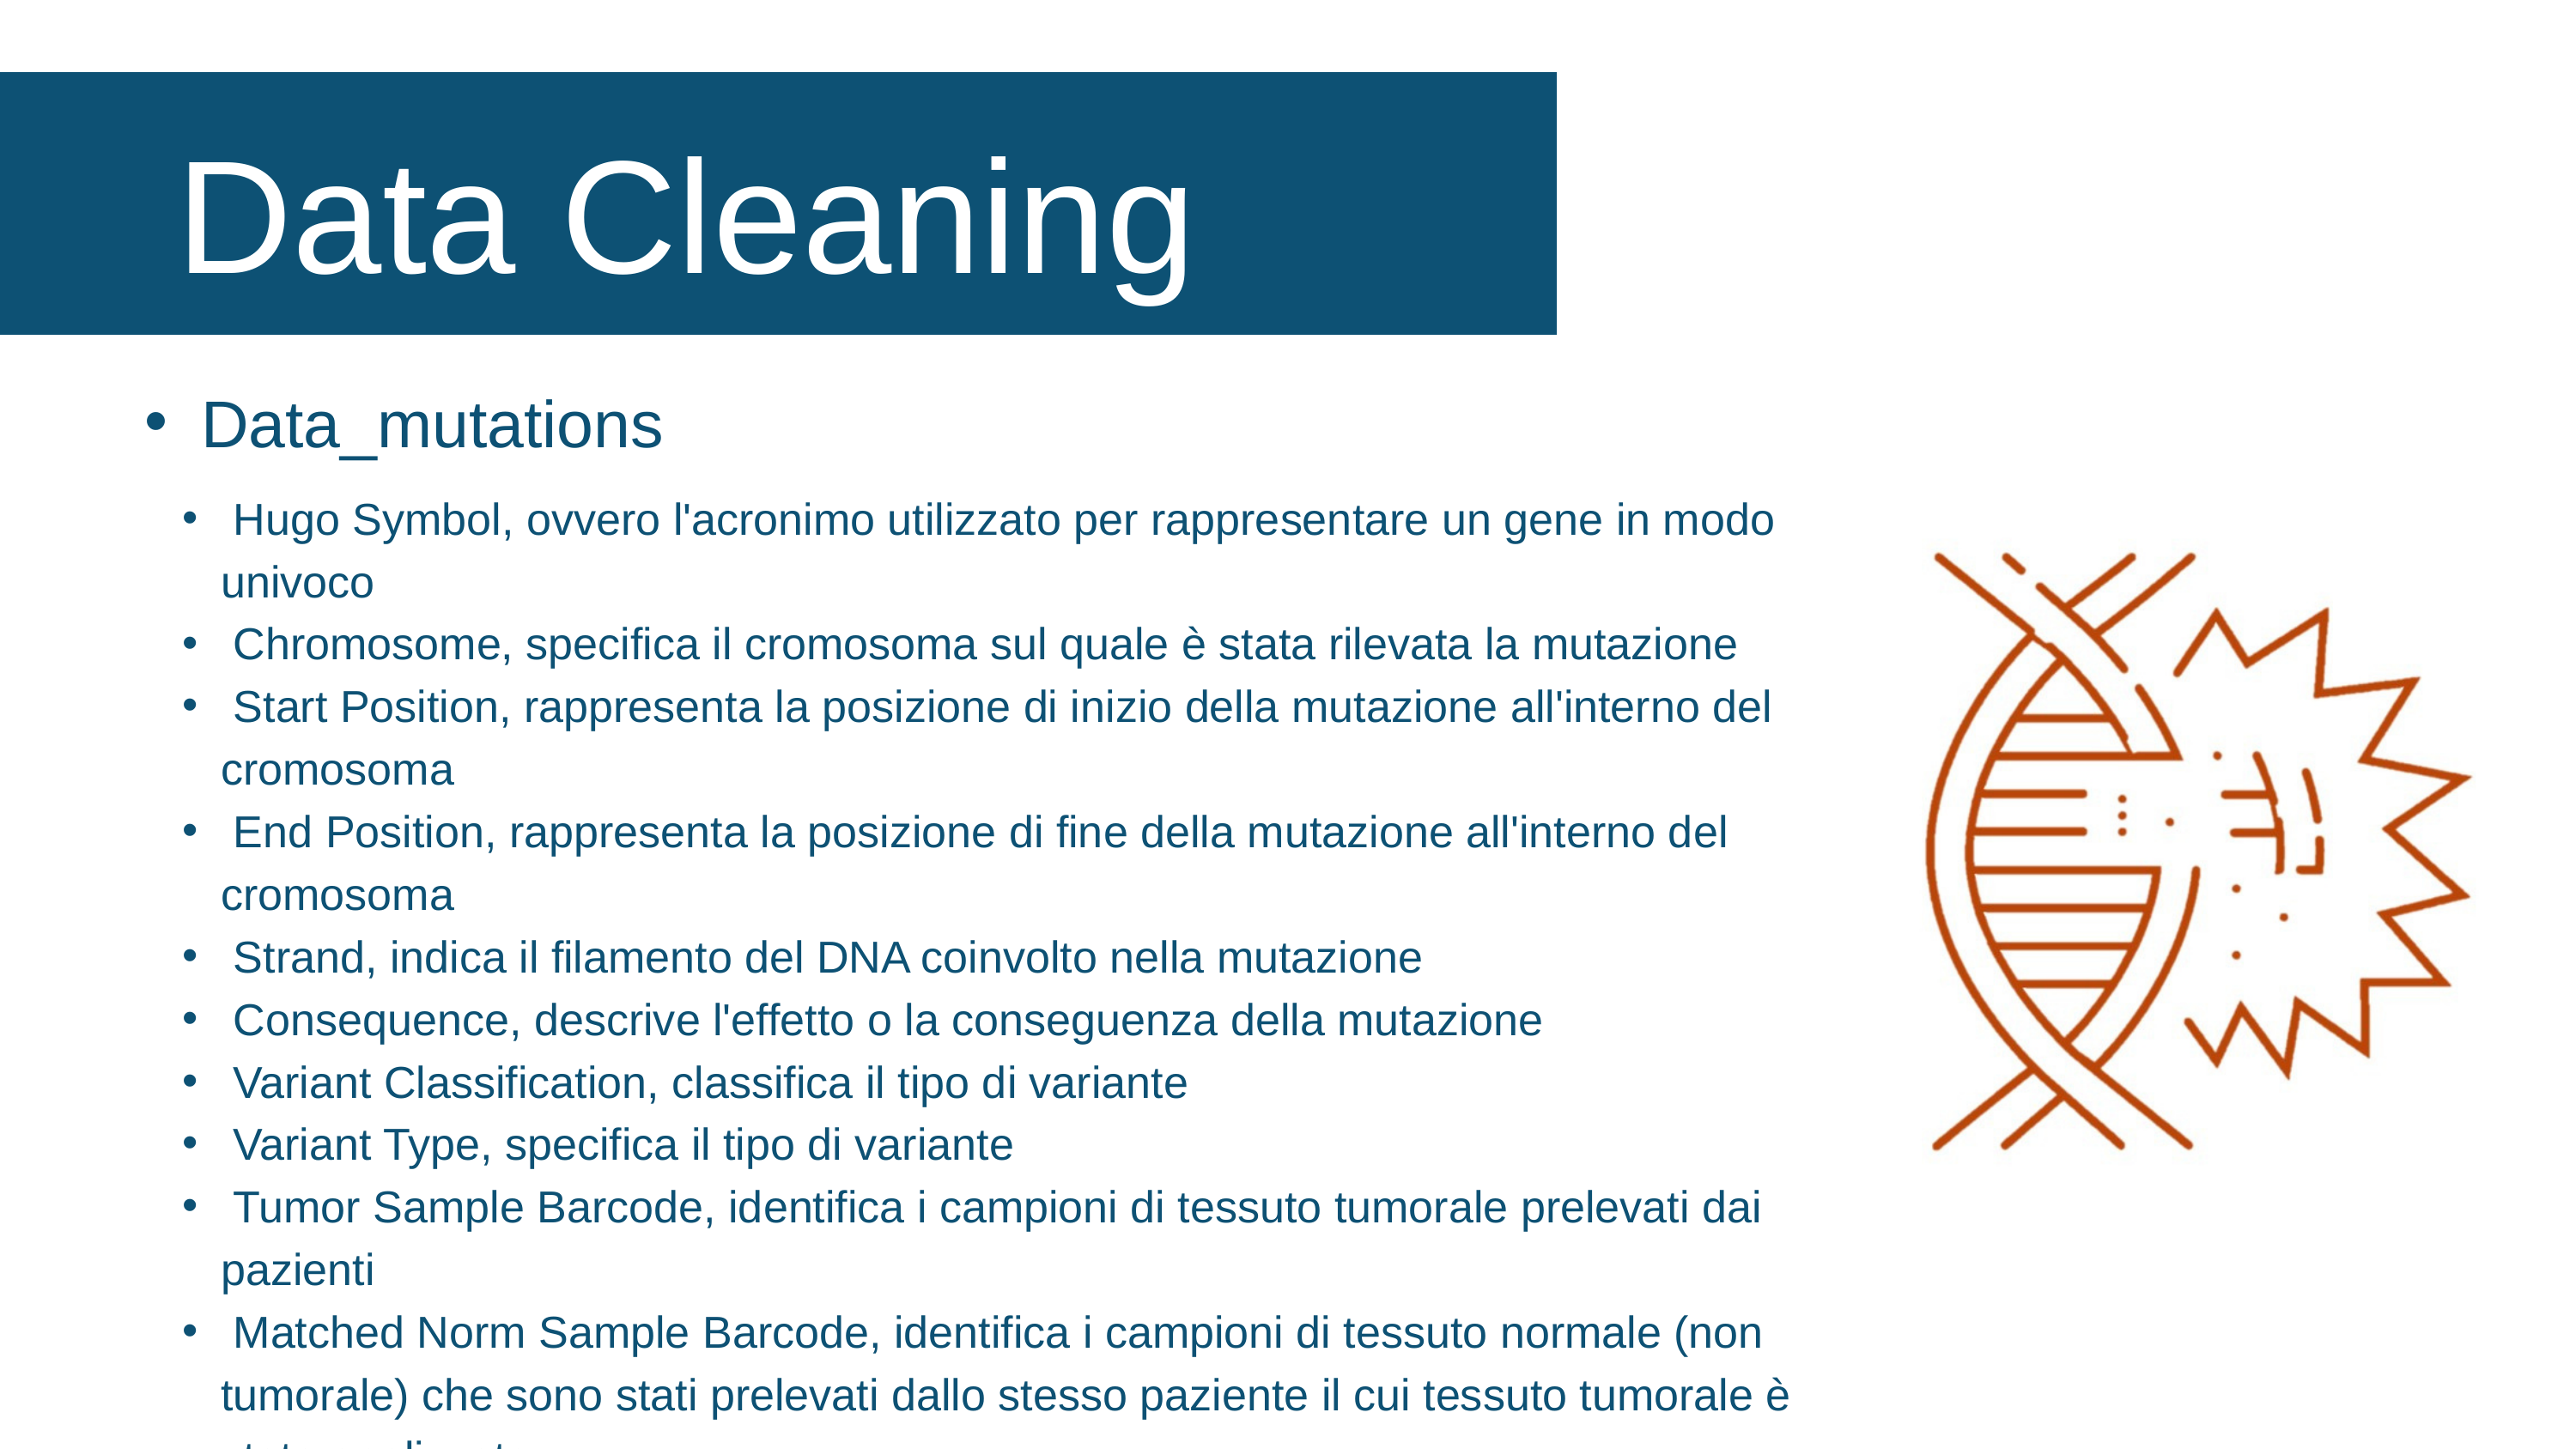

Data Cleaning
Data_mutations

 Hugo Symbol, ovvero l'acronimo utilizzato per rappresentare un gene in modo univoco
 Chromosome, specifica il cromosoma sul quale è stata rilevata la mutazione
 Start Position, rappresenta la posizione di inizio della mutazione all'interno del cromosoma
 End Position, rappresenta la posizione di fine della mutazione all'interno del cromosoma
 Strand, indica il filamento del DNA coinvolto nella mutazione
 Consequence, descrive l'effetto o la conseguenza della mutazione
 Variant Classification, classifica il tipo di variante
 Variant Type, specifica il tipo di variante
 Tumor Sample Barcode, identifica i campioni di tessuto tumorale prelevati dai pazienti
 Matched Norm Sample Barcode, identifica i campioni di tessuto normale (non tumorale) che sono stati prelevati dallo stesso paziente il cui tessuto tumorale è stato analizzato.